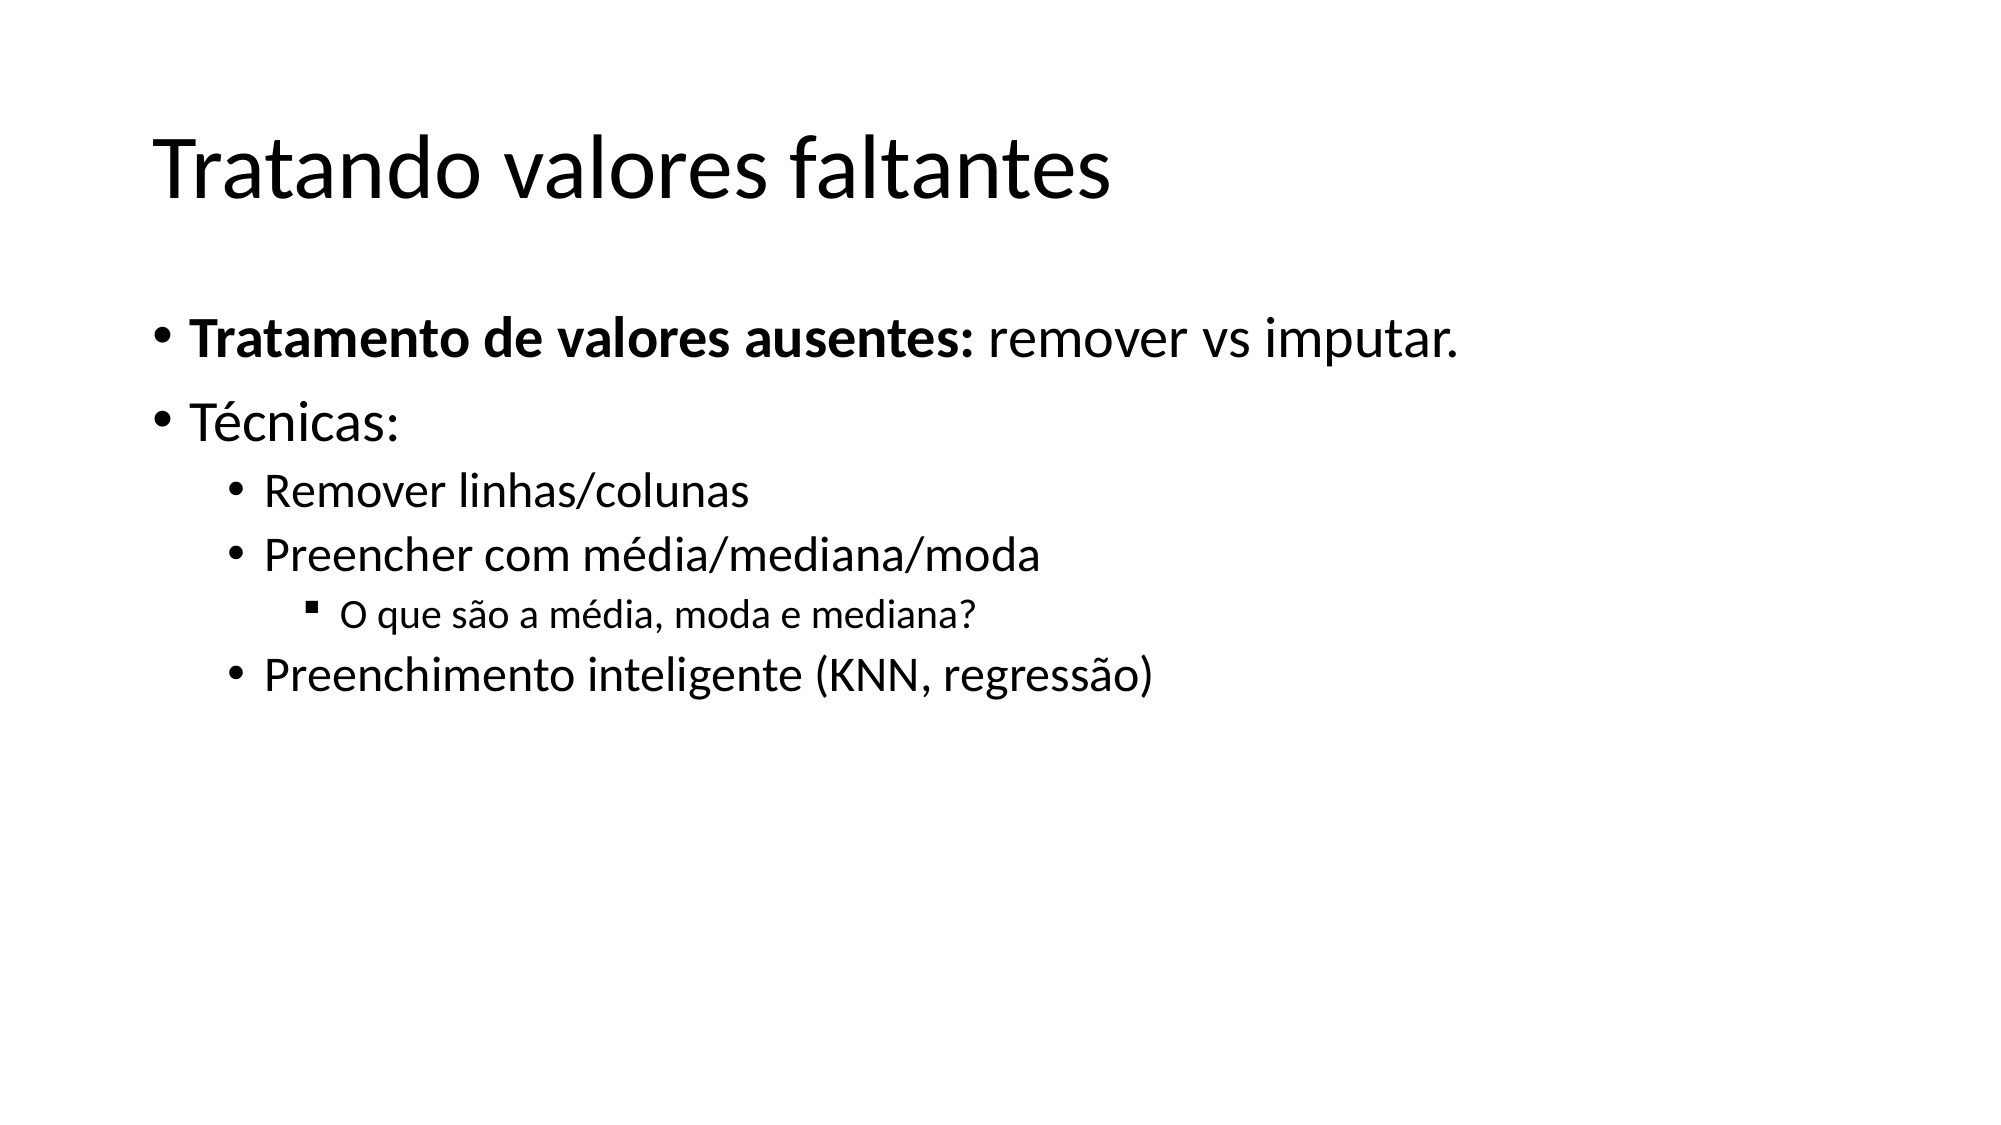

# Tratando valores faltantes
Tratamento de valores ausentes: remover vs imputar.
Técnicas:
Remover linhas/colunas
Preencher com média/mediana/moda
O que são a média, moda e mediana?
Preenchimento inteligente (KNN, regressão)